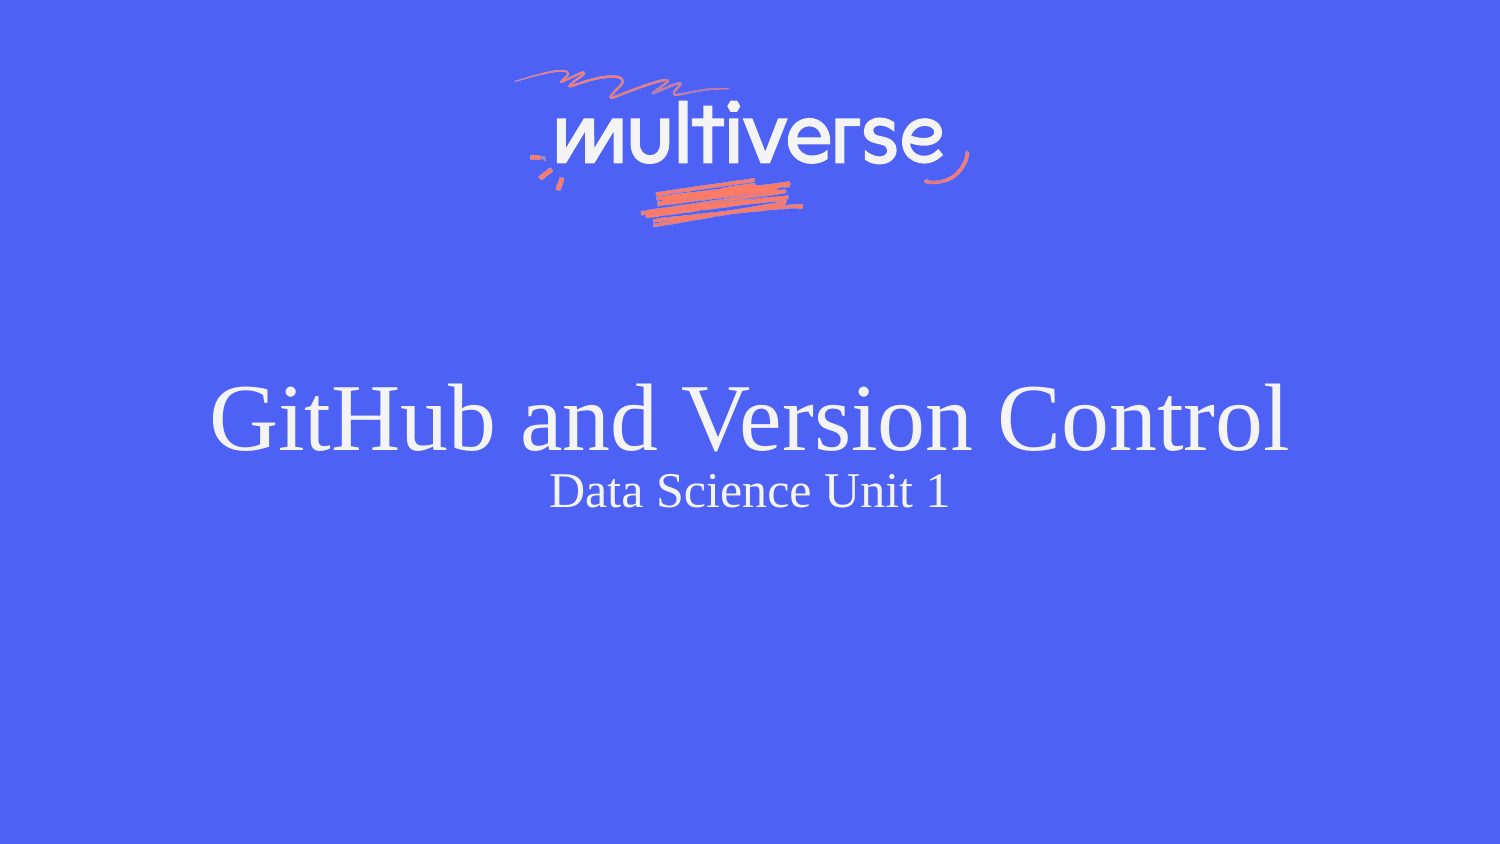

# GitHub and Version Control
Data Science Unit 1